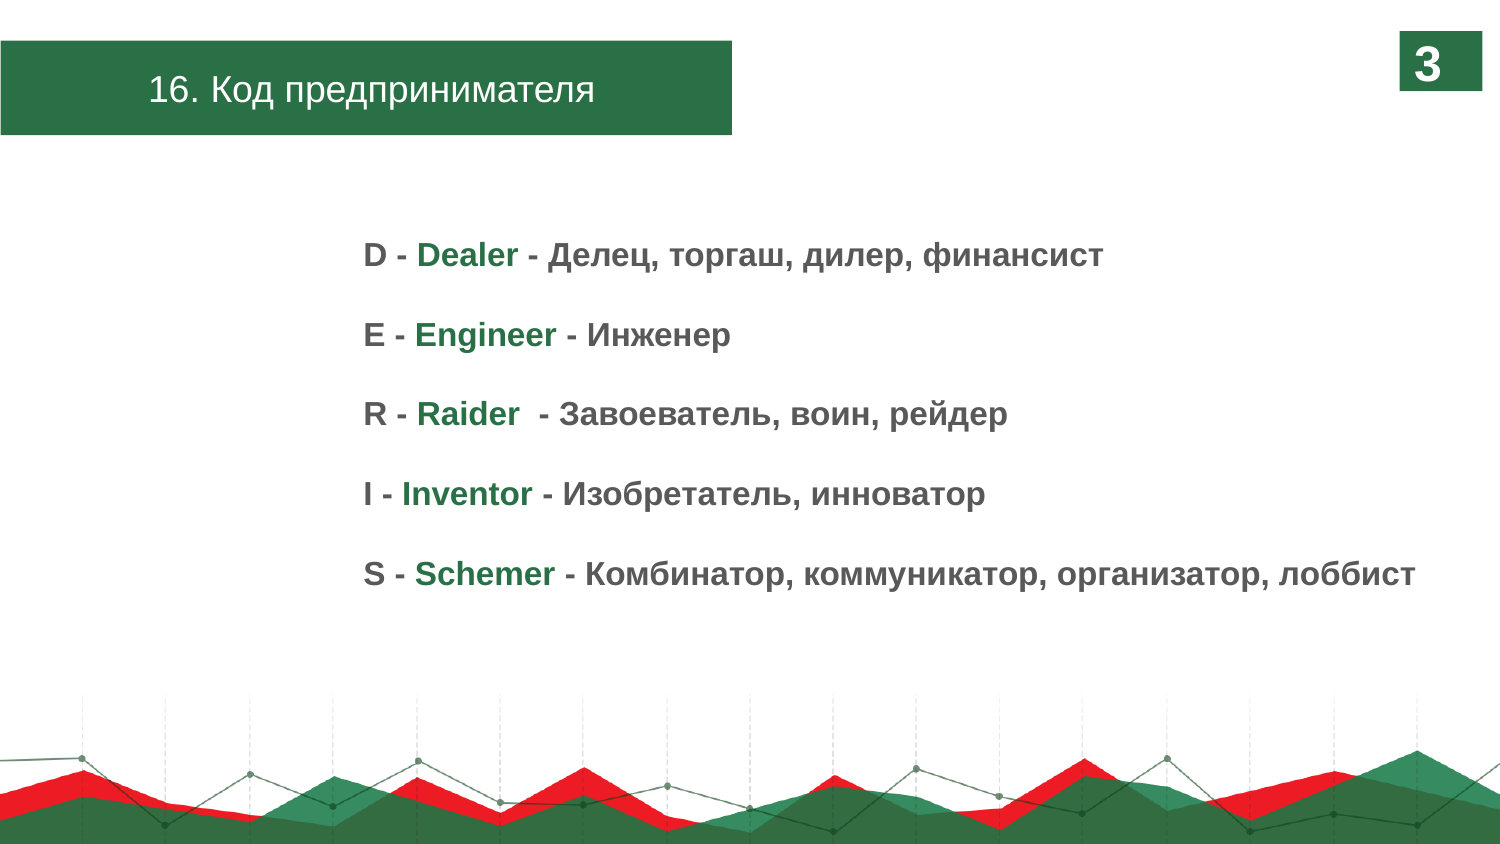

38

16. Код предпринимателя
D - Dealer - Делец, торгаш, дилер, финансист

E - Engineer - Инженер

R - Raider  - Завоеватель, воин, рейдер

I - Inventor - Изобретатель, инноватор

S - Schemer - Комбинатор, коммуникатор, организатор, лоббист